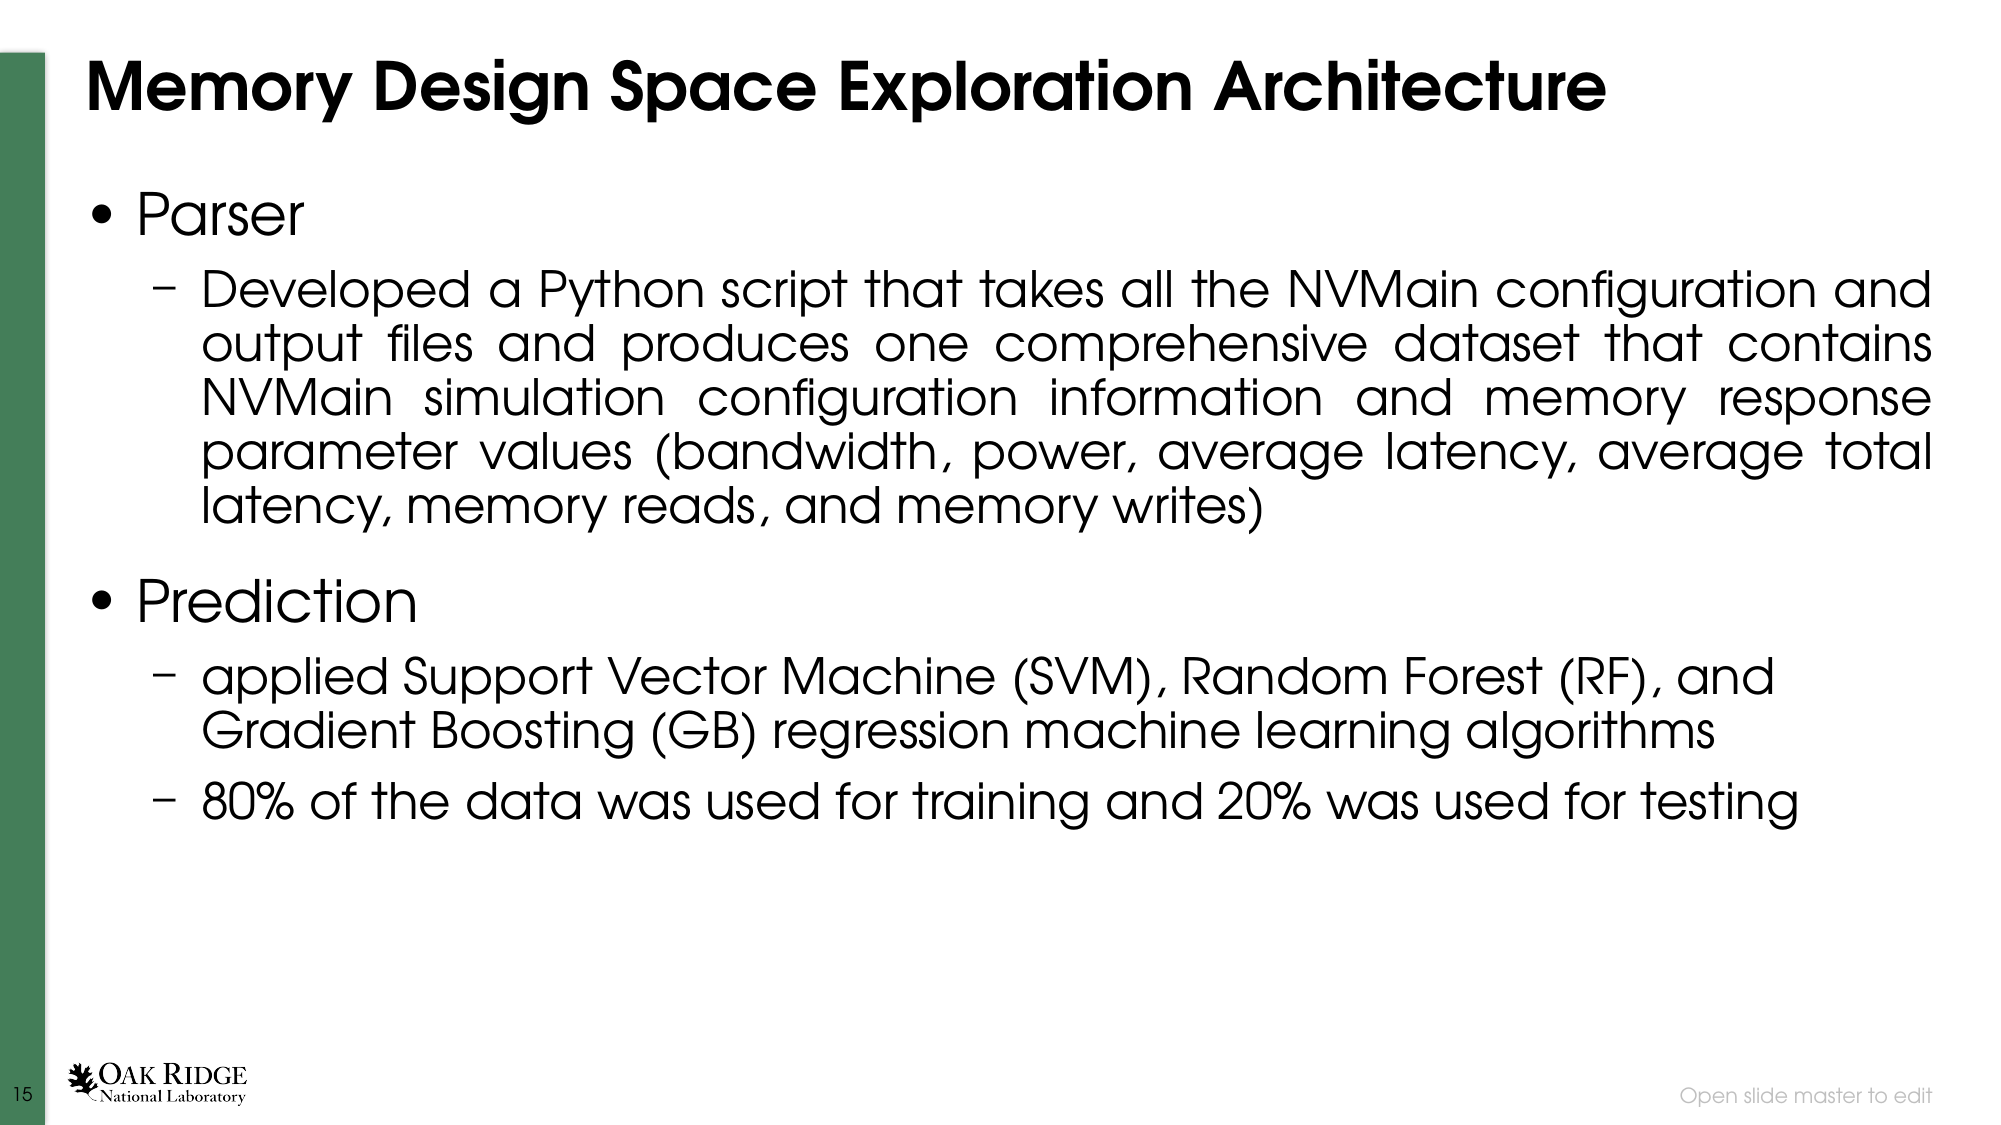

# Memory Design Space Exploration Architecture
Parser
Developed a Python script that takes all the NVMain configuration and output files and produces one comprehensive dataset that contains NVMain simulation configuration information and memory response parameter values (bandwidth, power, average latency, average total latency, memory reads, and memory writes)
Prediction
applied Support Vector Machine (SVM), Random Forest (RF), and Gradient Boosting (GB) regression machine learning algorithms
80% of the data was used for training and 20% was used for testing